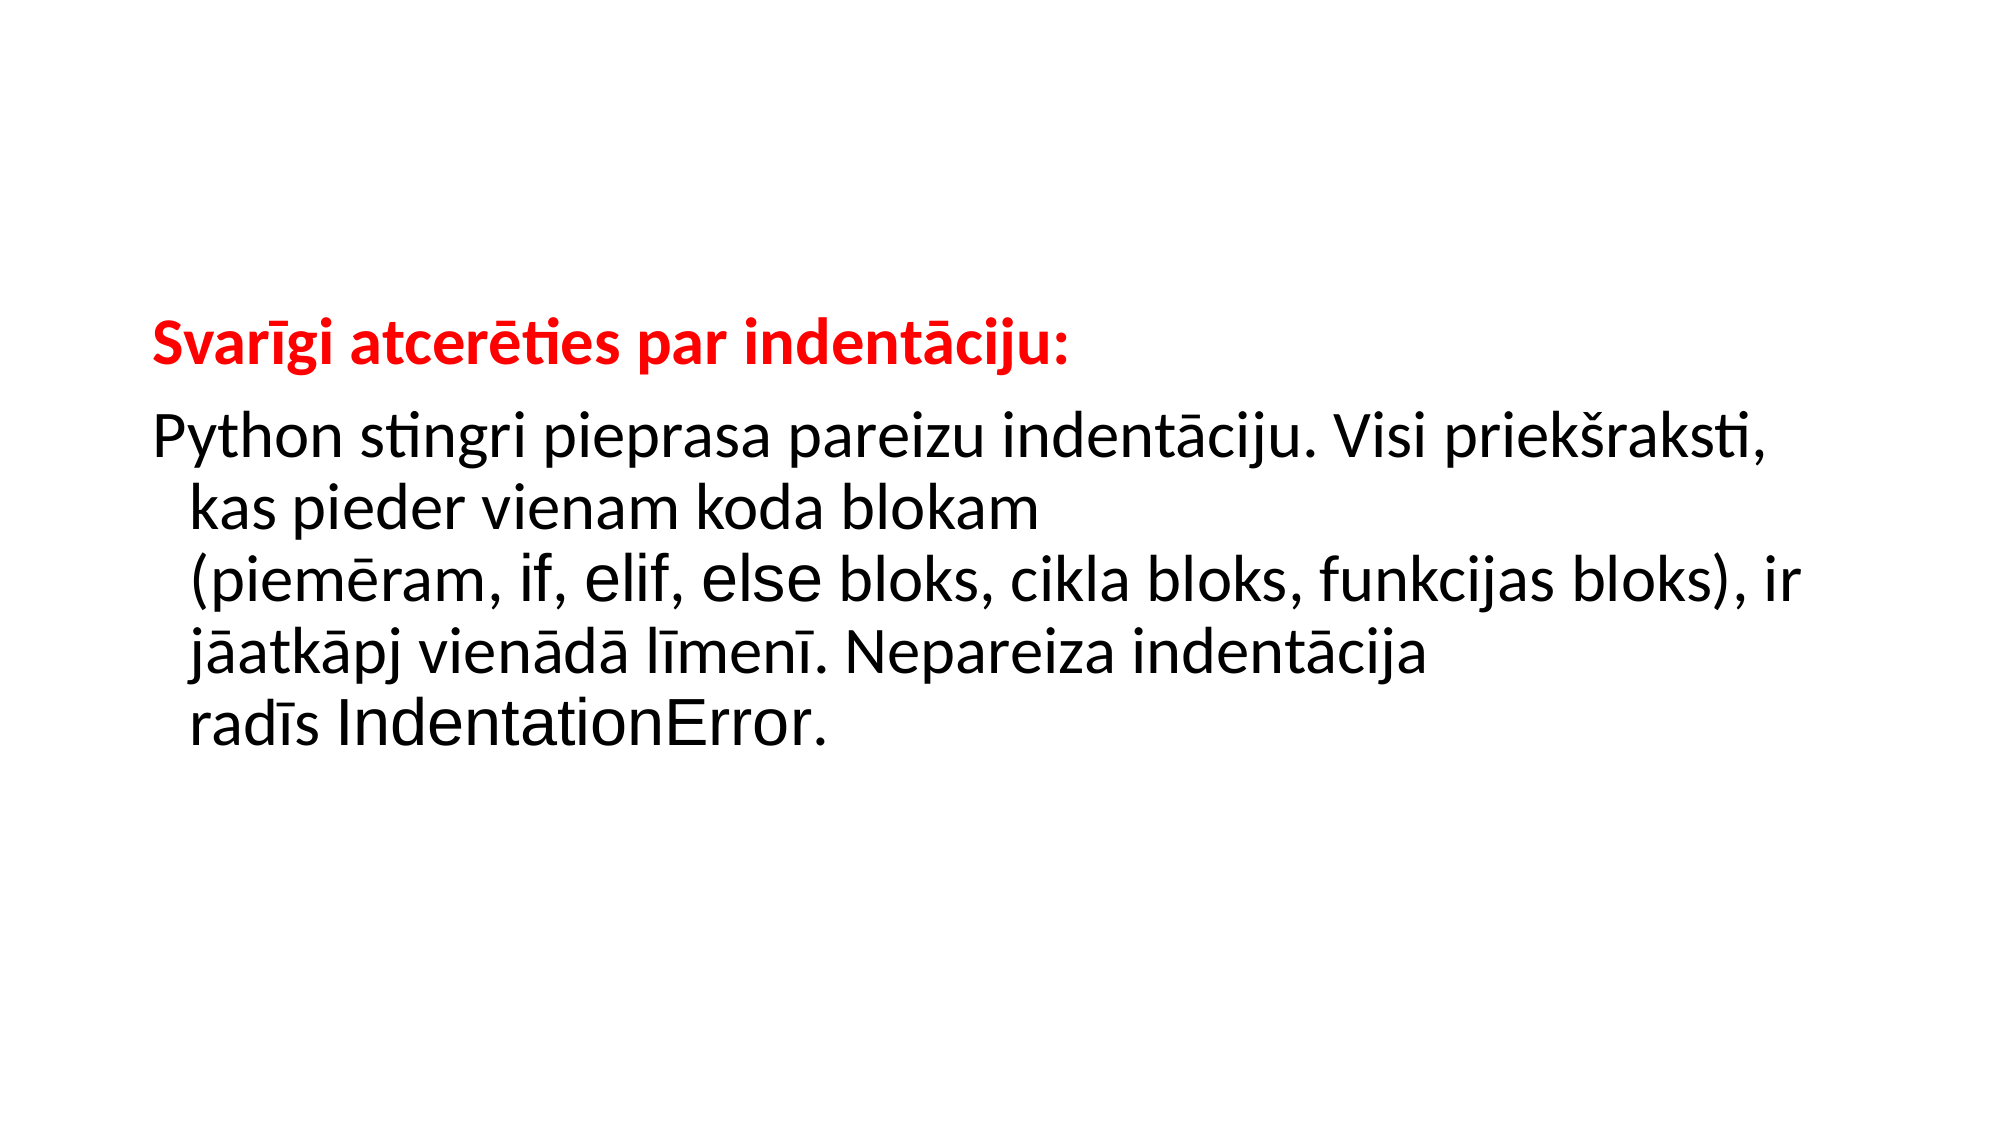

#
Svarīgi atcerēties par indentāciju:
Python stingri pieprasa pareizu indentāciju. Visi priekšraksti, kas pieder vienam koda blokam (piemēram, if, elif, else bloks, cikla bloks, funkcijas bloks), ir jāatkāpj vienādā līmenī. Nepareiza indentācija radīs IndentationError.